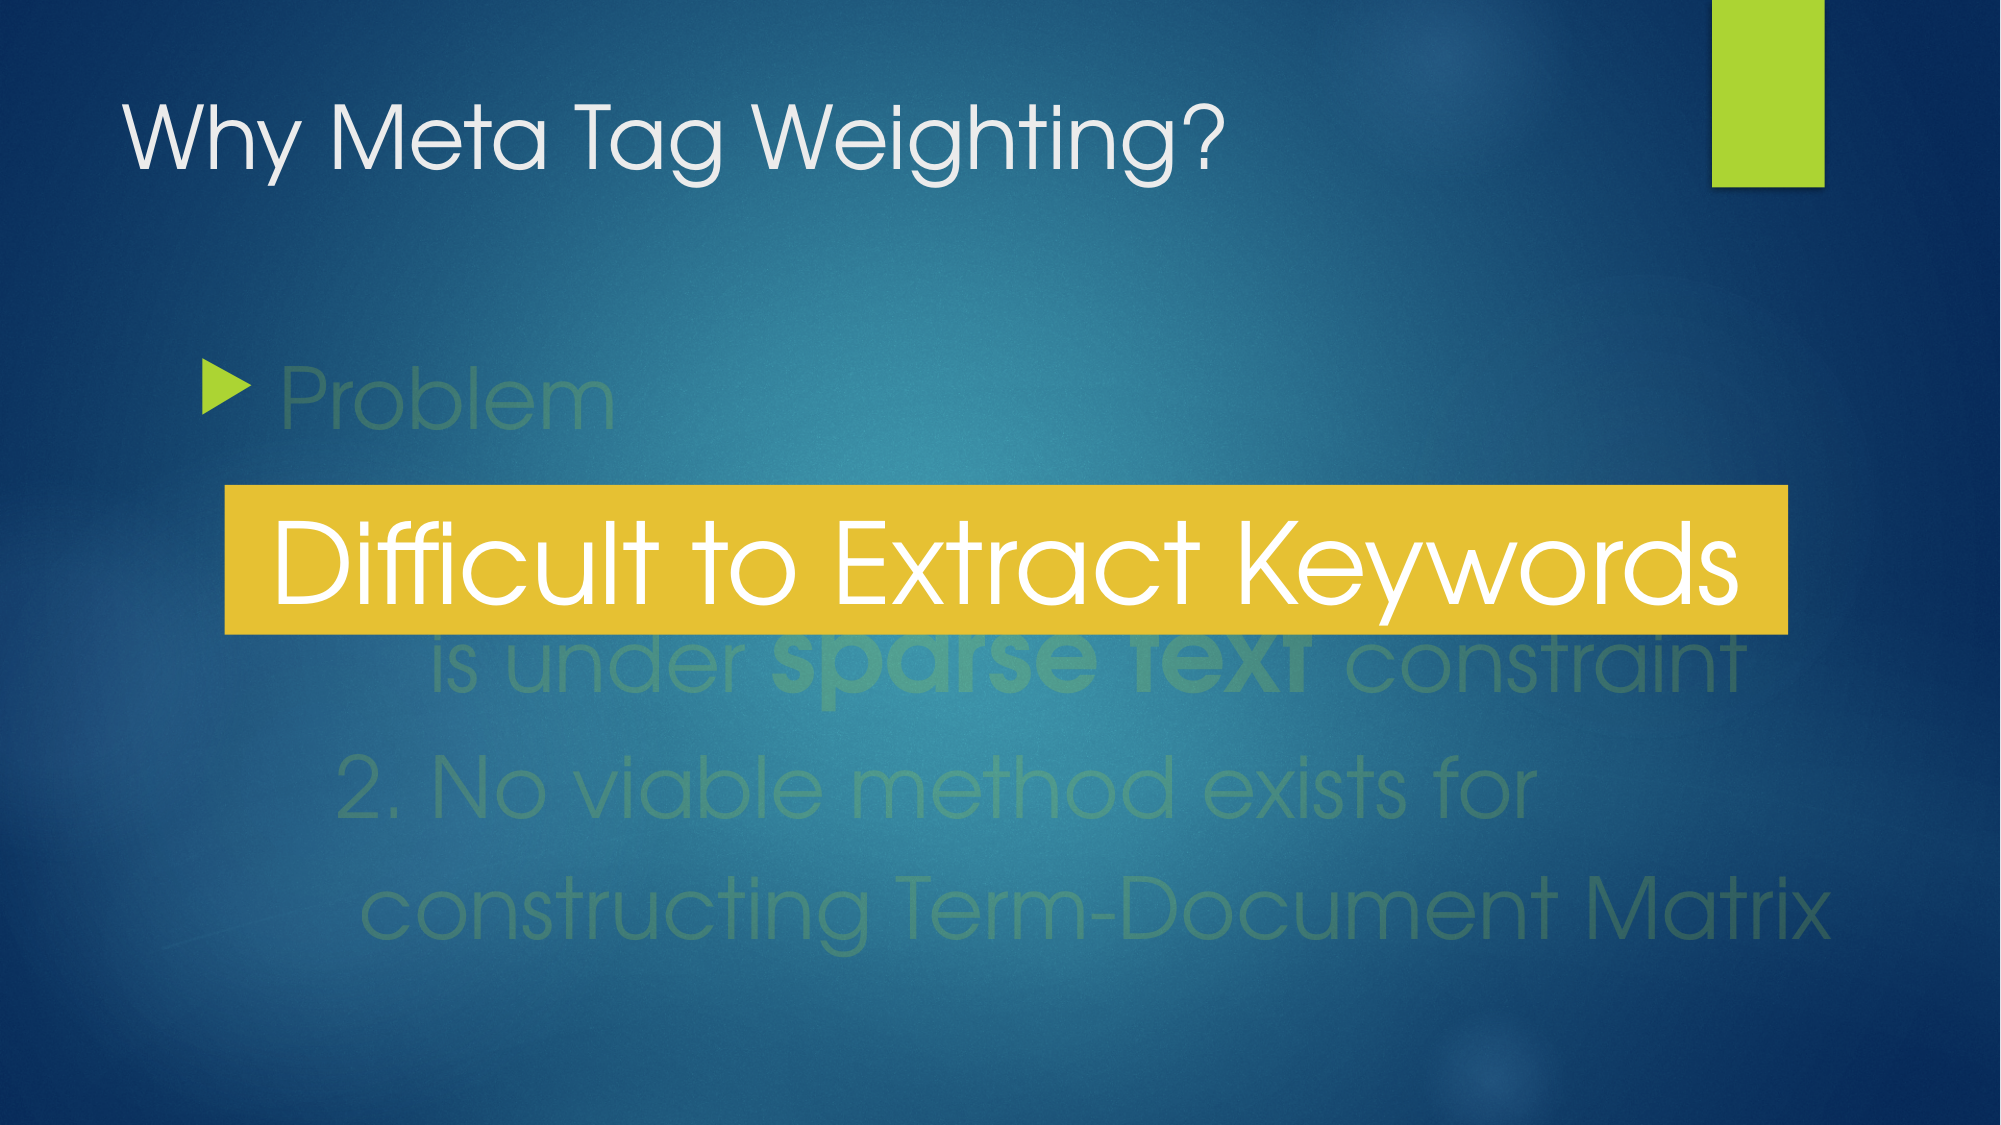

# Why Meta Tag Weighting?
 Problem
	1. Topic Modeling of single page
	    is under sparse text constraint
	2. No viable method exists for
    	 constructing Term-Document Matrix
Difficult to Extract Keywords